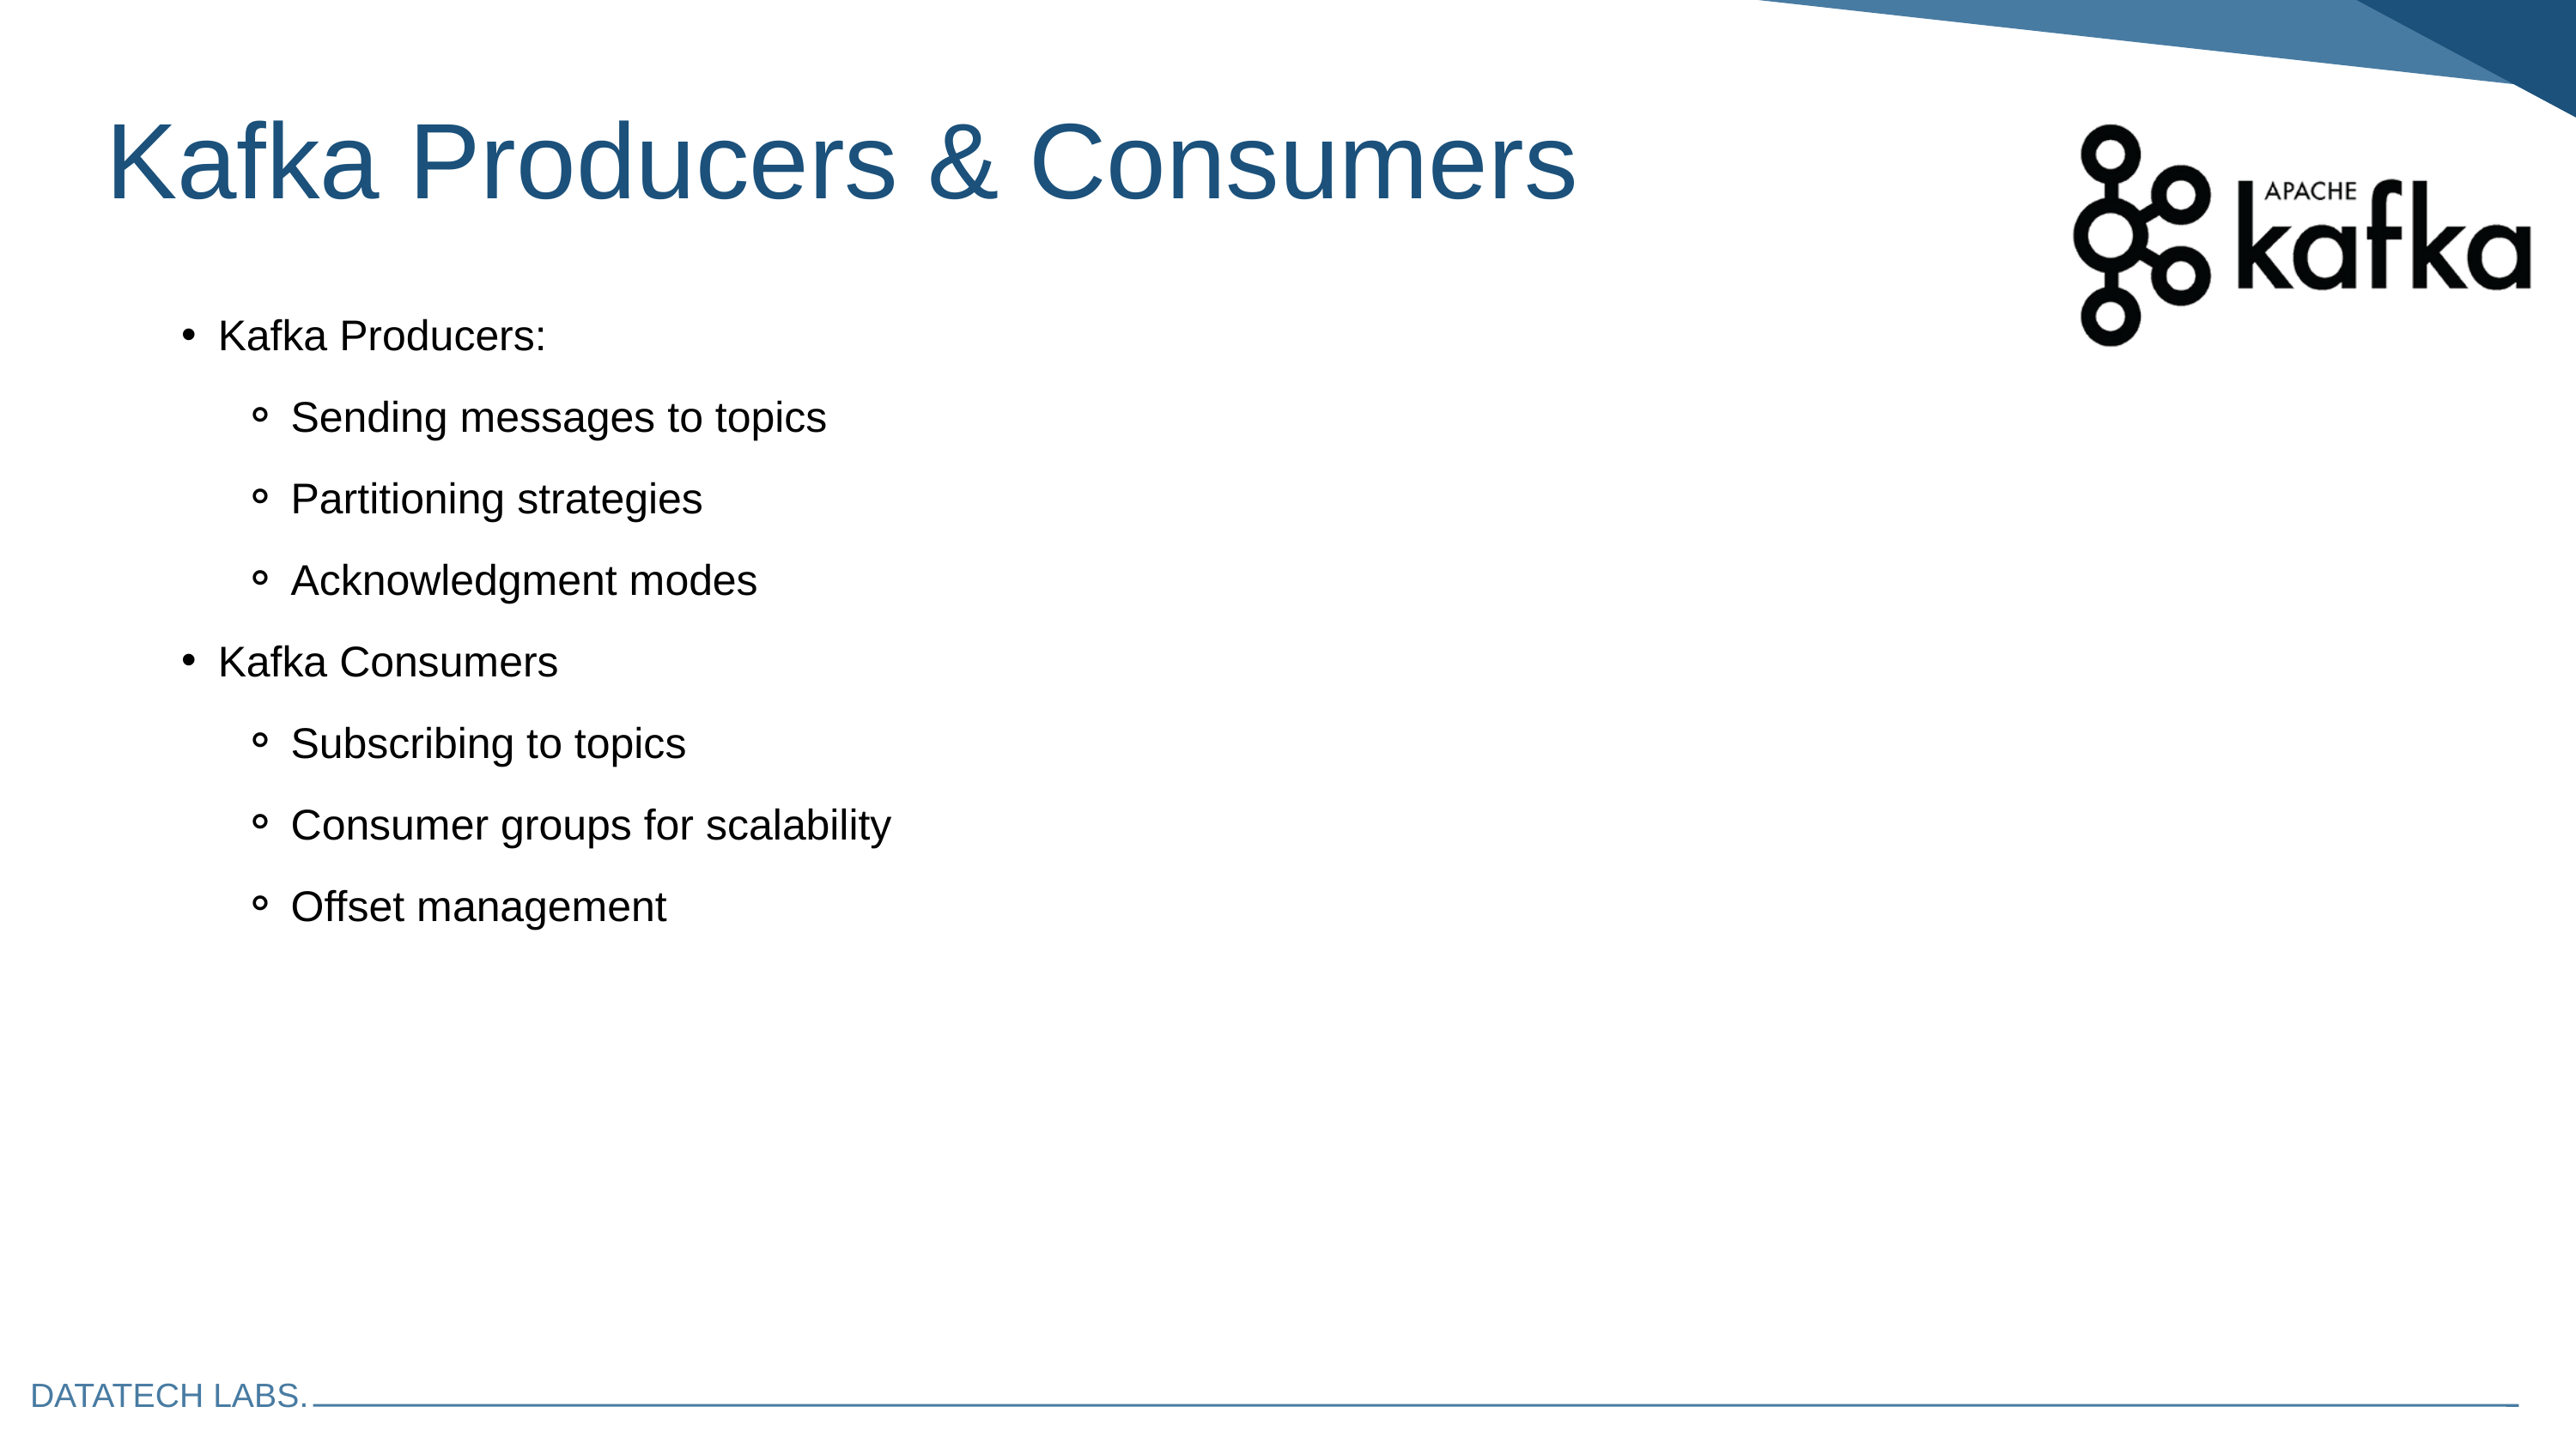

Kafka Producers & Consumers

Kafka Producers:
Sending messages to topics
Partitioning strategies
Acknowledgment modes
Kafka Consumers
Subscribing to topics
Consumer groups for scalability
Offset management
DATATECH LABS.